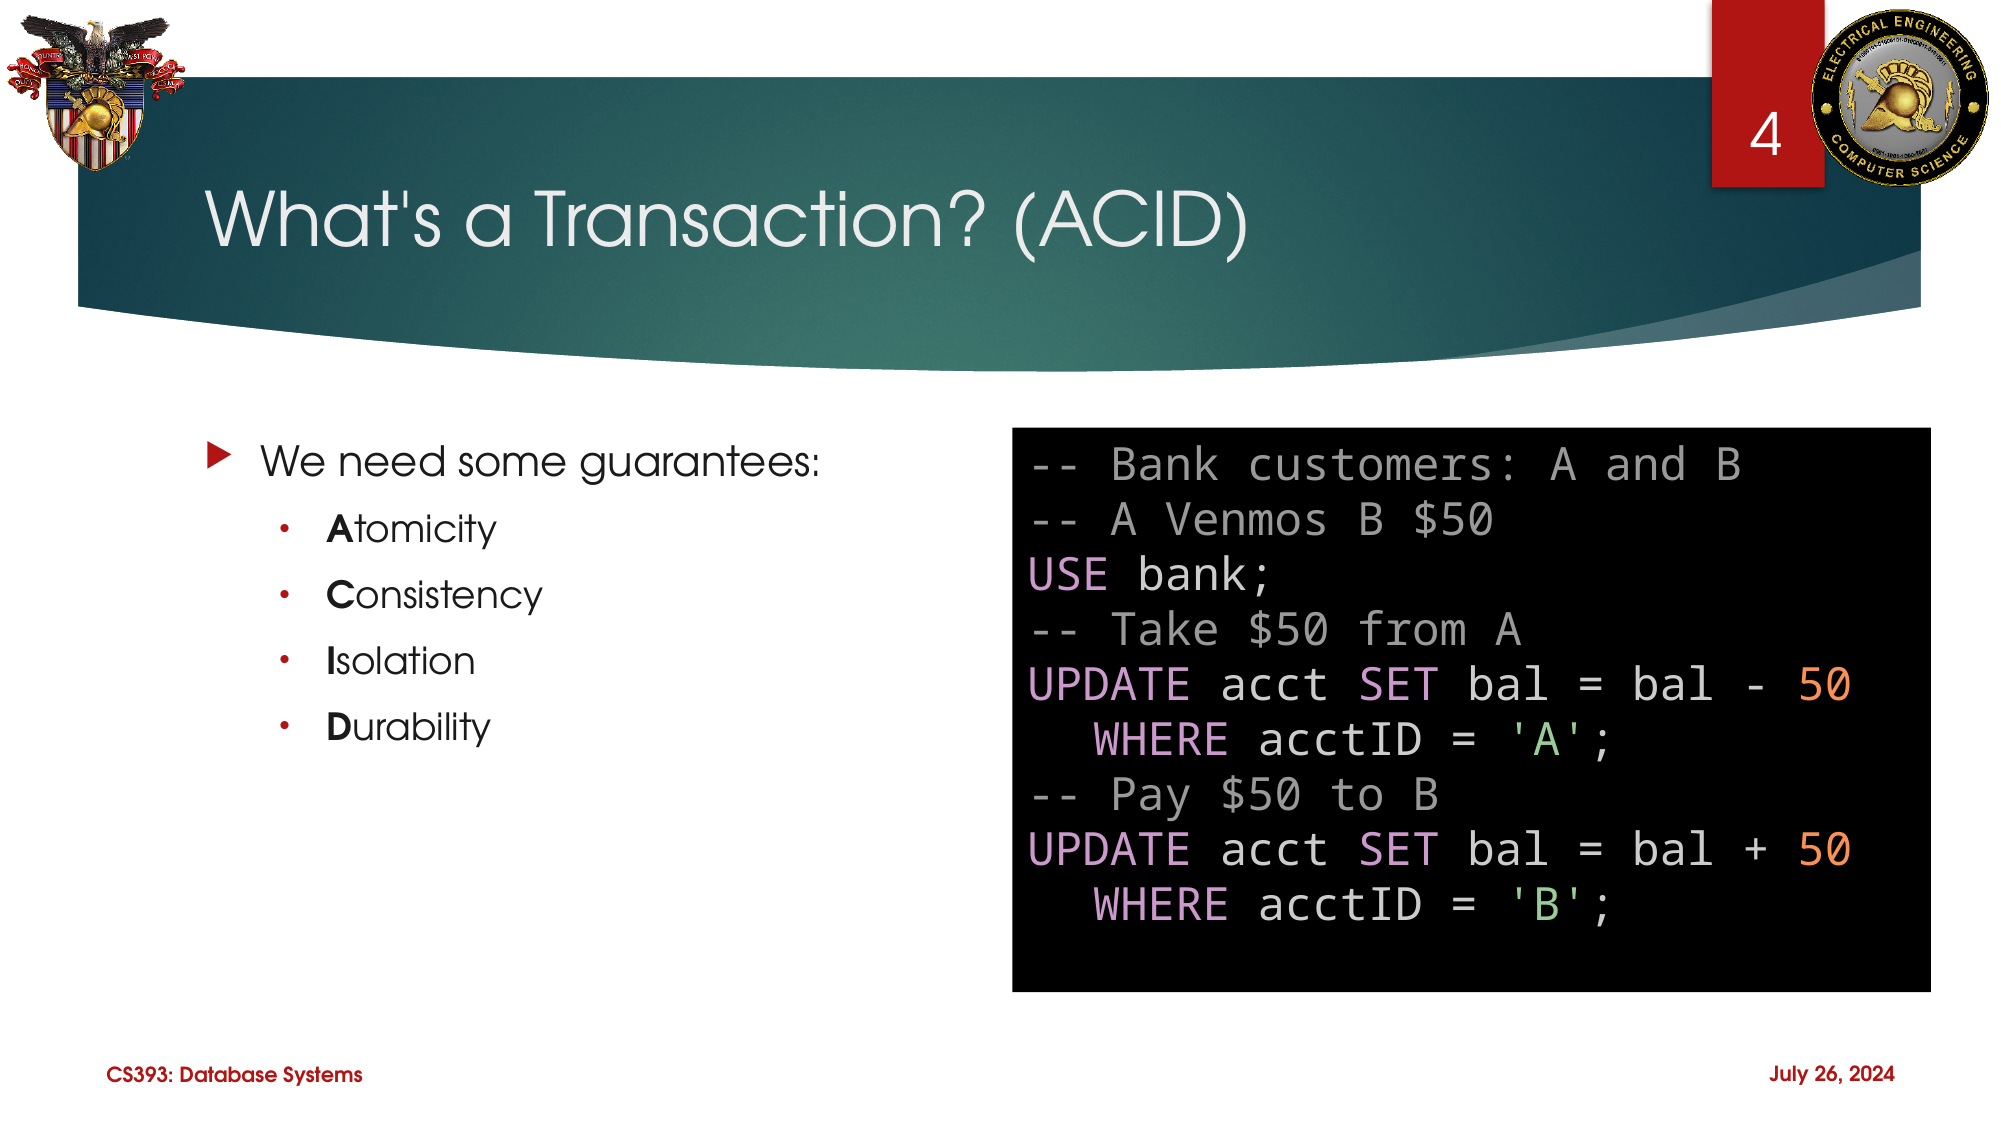

4
# What's a Transaction? (ACID)
We need some guarantees:
Atomicity
Consistency
Isolation
Durability
-- Bank customers: A and B
-- A Venmos B $50
USE bank;
-- Take $50 from A
UPDATE acct SET bal = bal - 50 WHERE acctID = 'A';
-- Pay $50 to B
UPDATE acct SET bal = bal + 50 WHERE acctID = 'B';

CS393: Database Systems
July 26, 2024